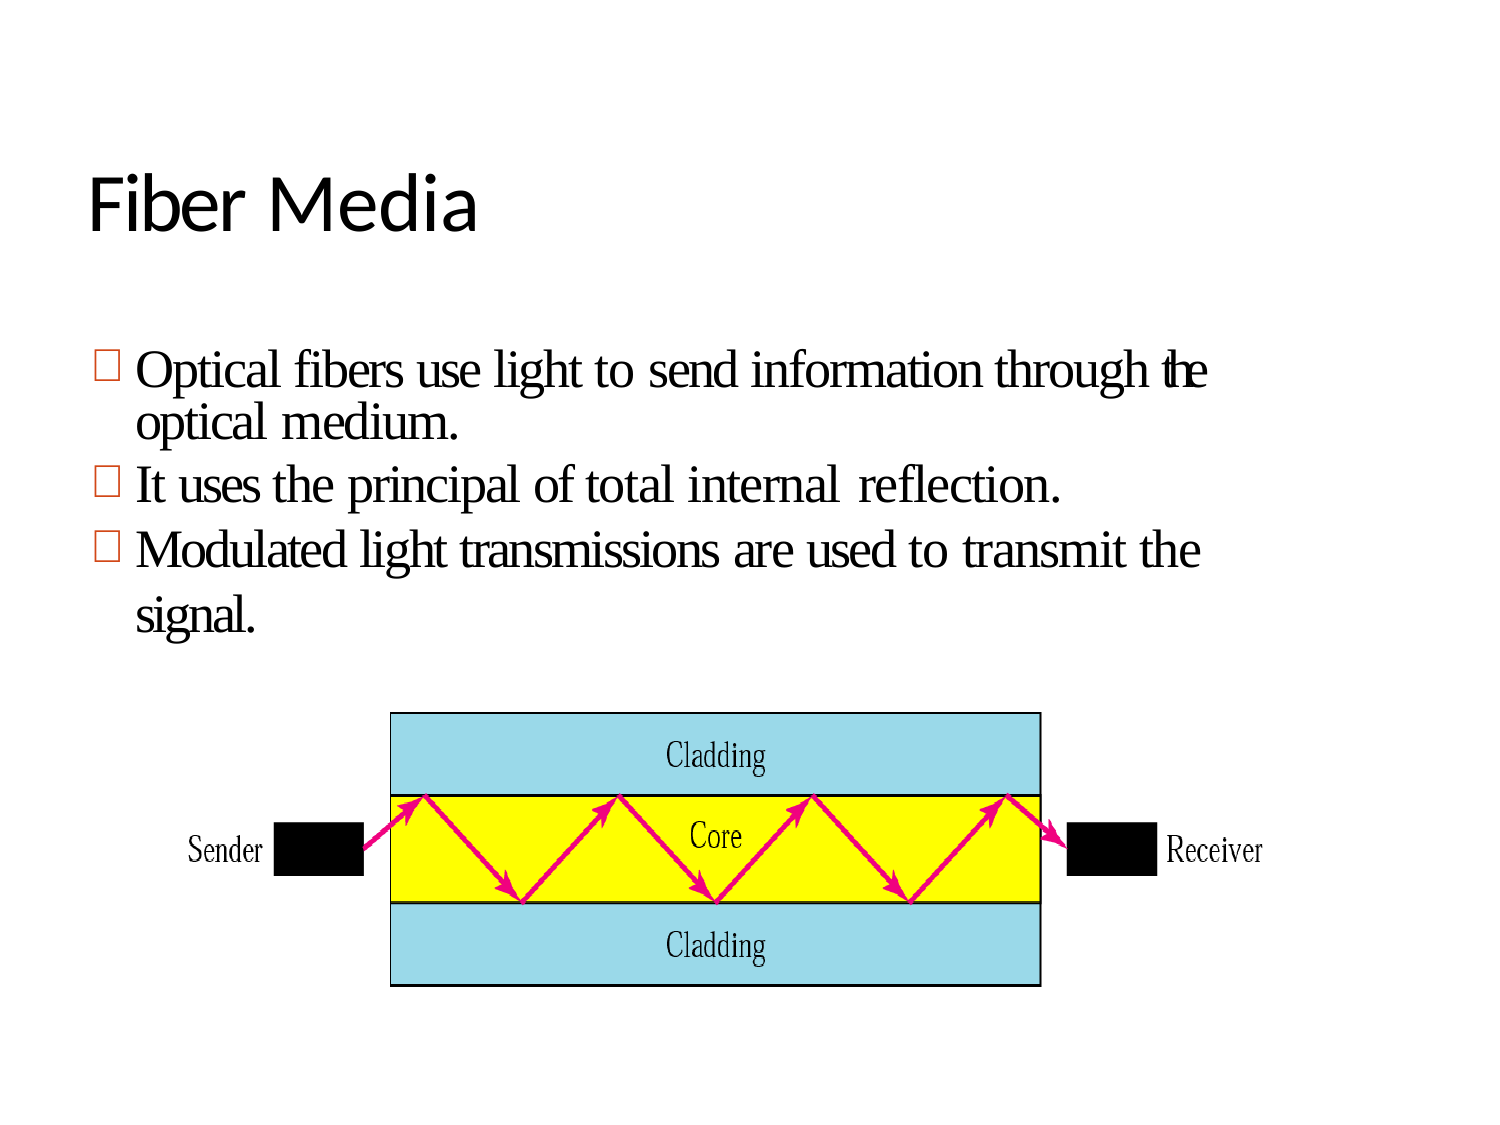

# Fiber Media
Optical fibers use light to send information through the  optical medium.
It uses the principal of total internal reflection.
Modulated light transmissions are used to transmit the signal.